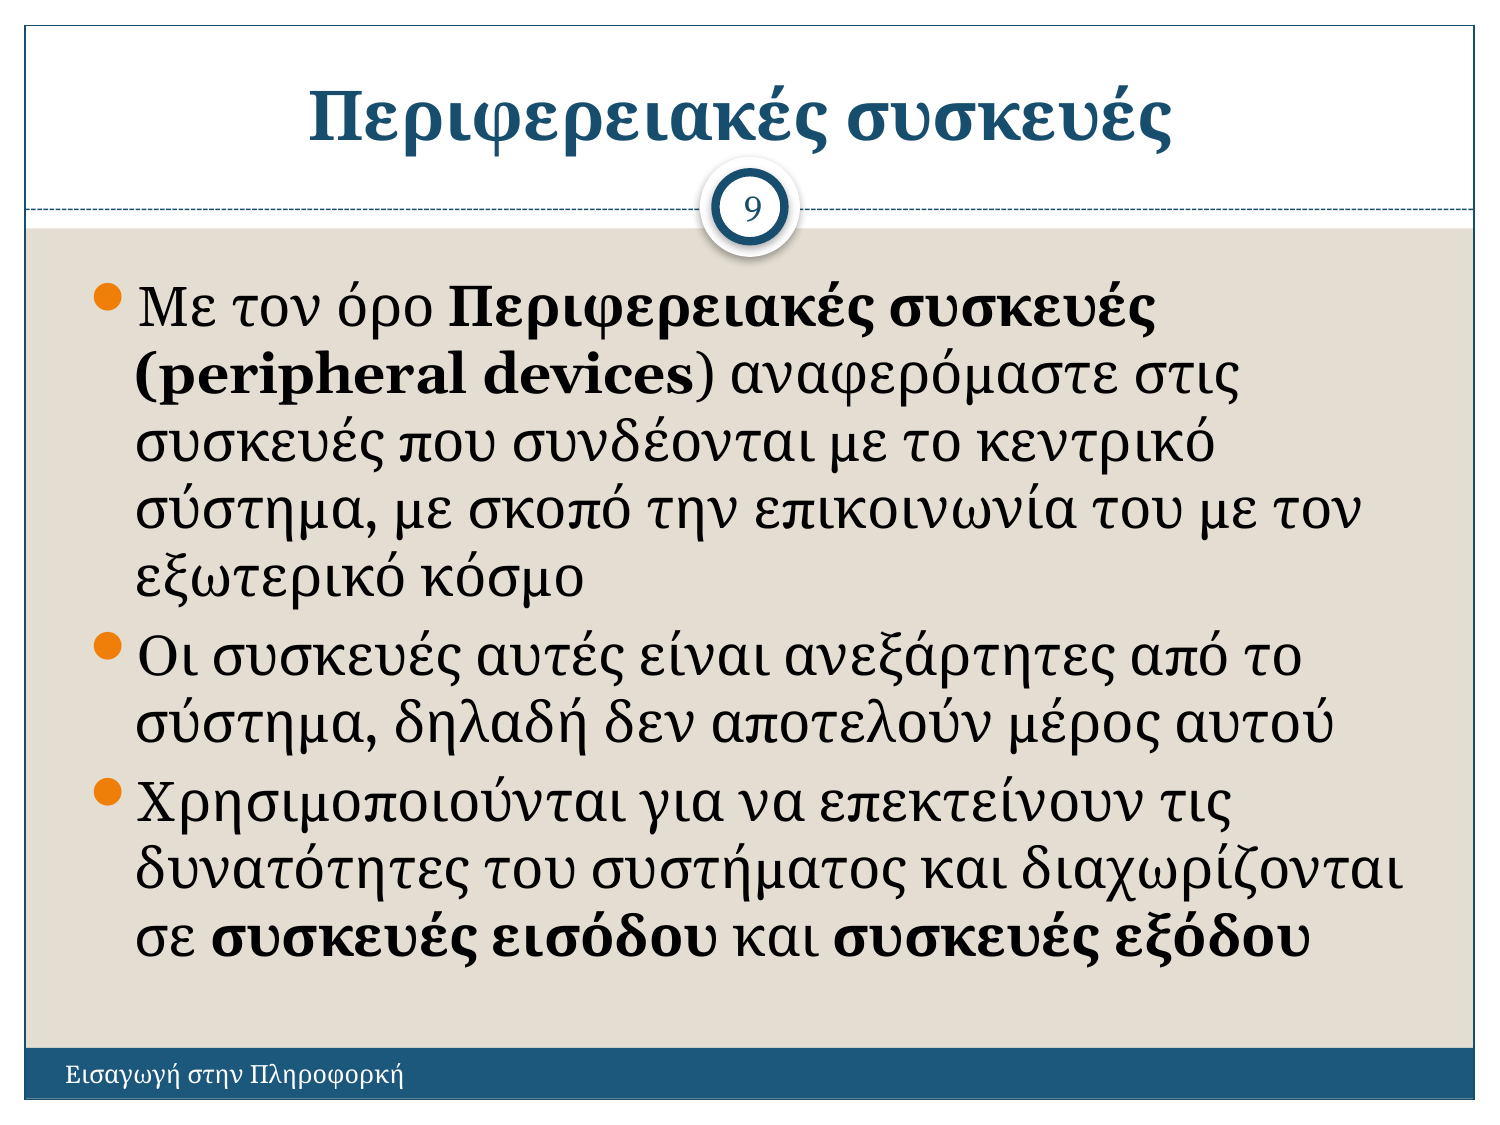

# Περιφερειακές συσκευές
9
Με τον όρο Περιφερειακές συσκευές (peripheral devices) αναφερόμαστε στις συσκευές που συνδέονται με το κεντρικό σύστημα, με σκοπό την επικοινωνία του με τον εξωτερικό κόσμο
Οι συσκευές αυτές είναι ανεξάρτητες από το σύστημα, δηλαδή δεν αποτελούν μέρος αυτού
Χρησιμοποιούνται για να επεκτείνουν τις δυνατότητες του συστήματος και διαχωρίζονται σε συσκευές εισόδου και συσκευές εξόδου
Εισαγωγή στην Πληροφορκή